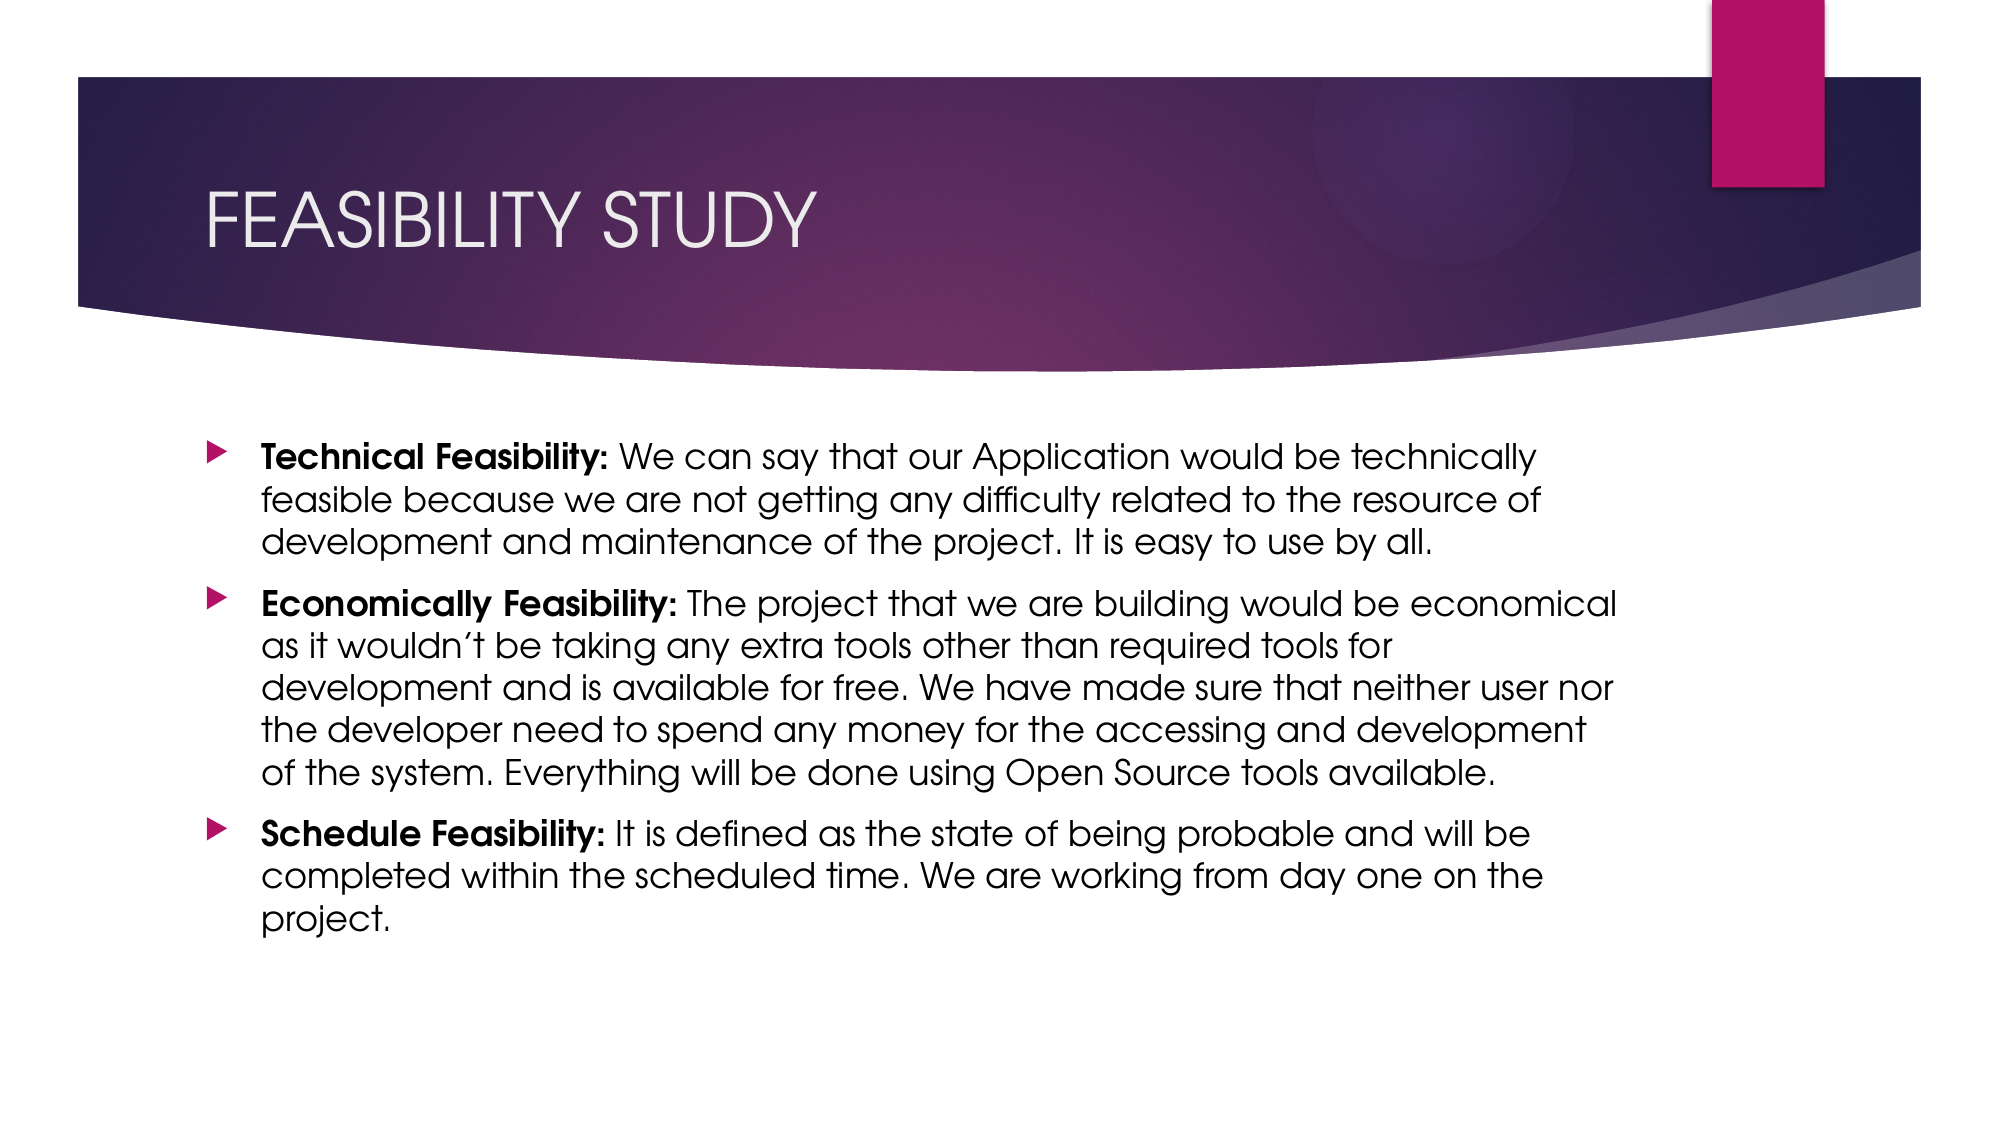

# FEASIBILITY STUDY
Technical Feasibility: We can say that our Application would be technically feasible because we are not getting any difficulty related to the resource of development and maintenance of the project. It is easy to use by all.
Economically Feasibility: The​ project that we are building would be economical as it wouldn’t be taking any extra tools other than required tools for development and is available for free. We have made sure that neither user nor the developer need to spend any money for the accessing and development of the system. Everything will be done using Open Source tools available.
Schedule Feasibility: It is defined as the state of being probable and will be completed within the scheduled time. We are working from day one on the project.